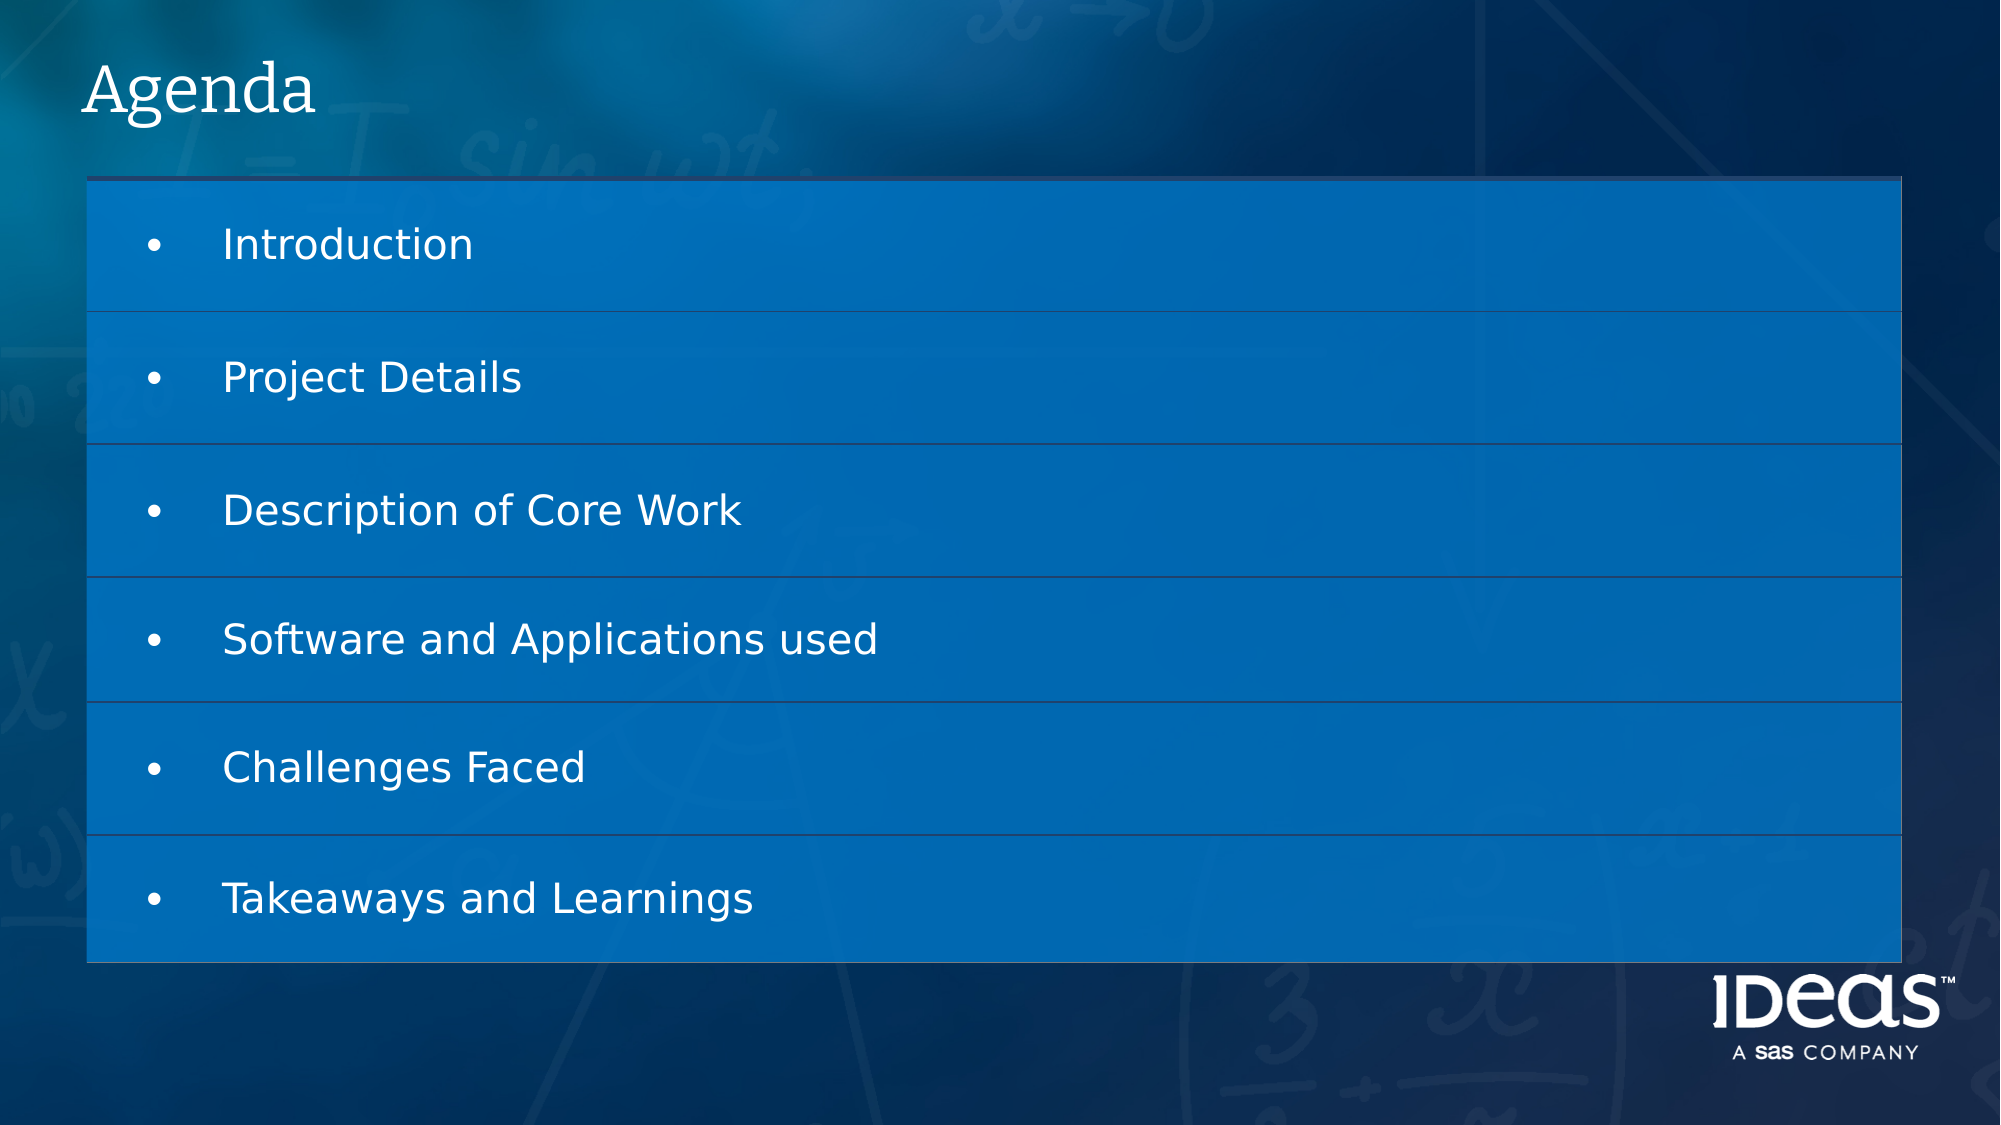

# Agenda
| Introduction |
| --- |
| Project Details |
| Description of Core Work |
| Software and Applications used |
| Challenges Faced |
| Takeaways and Learnings |